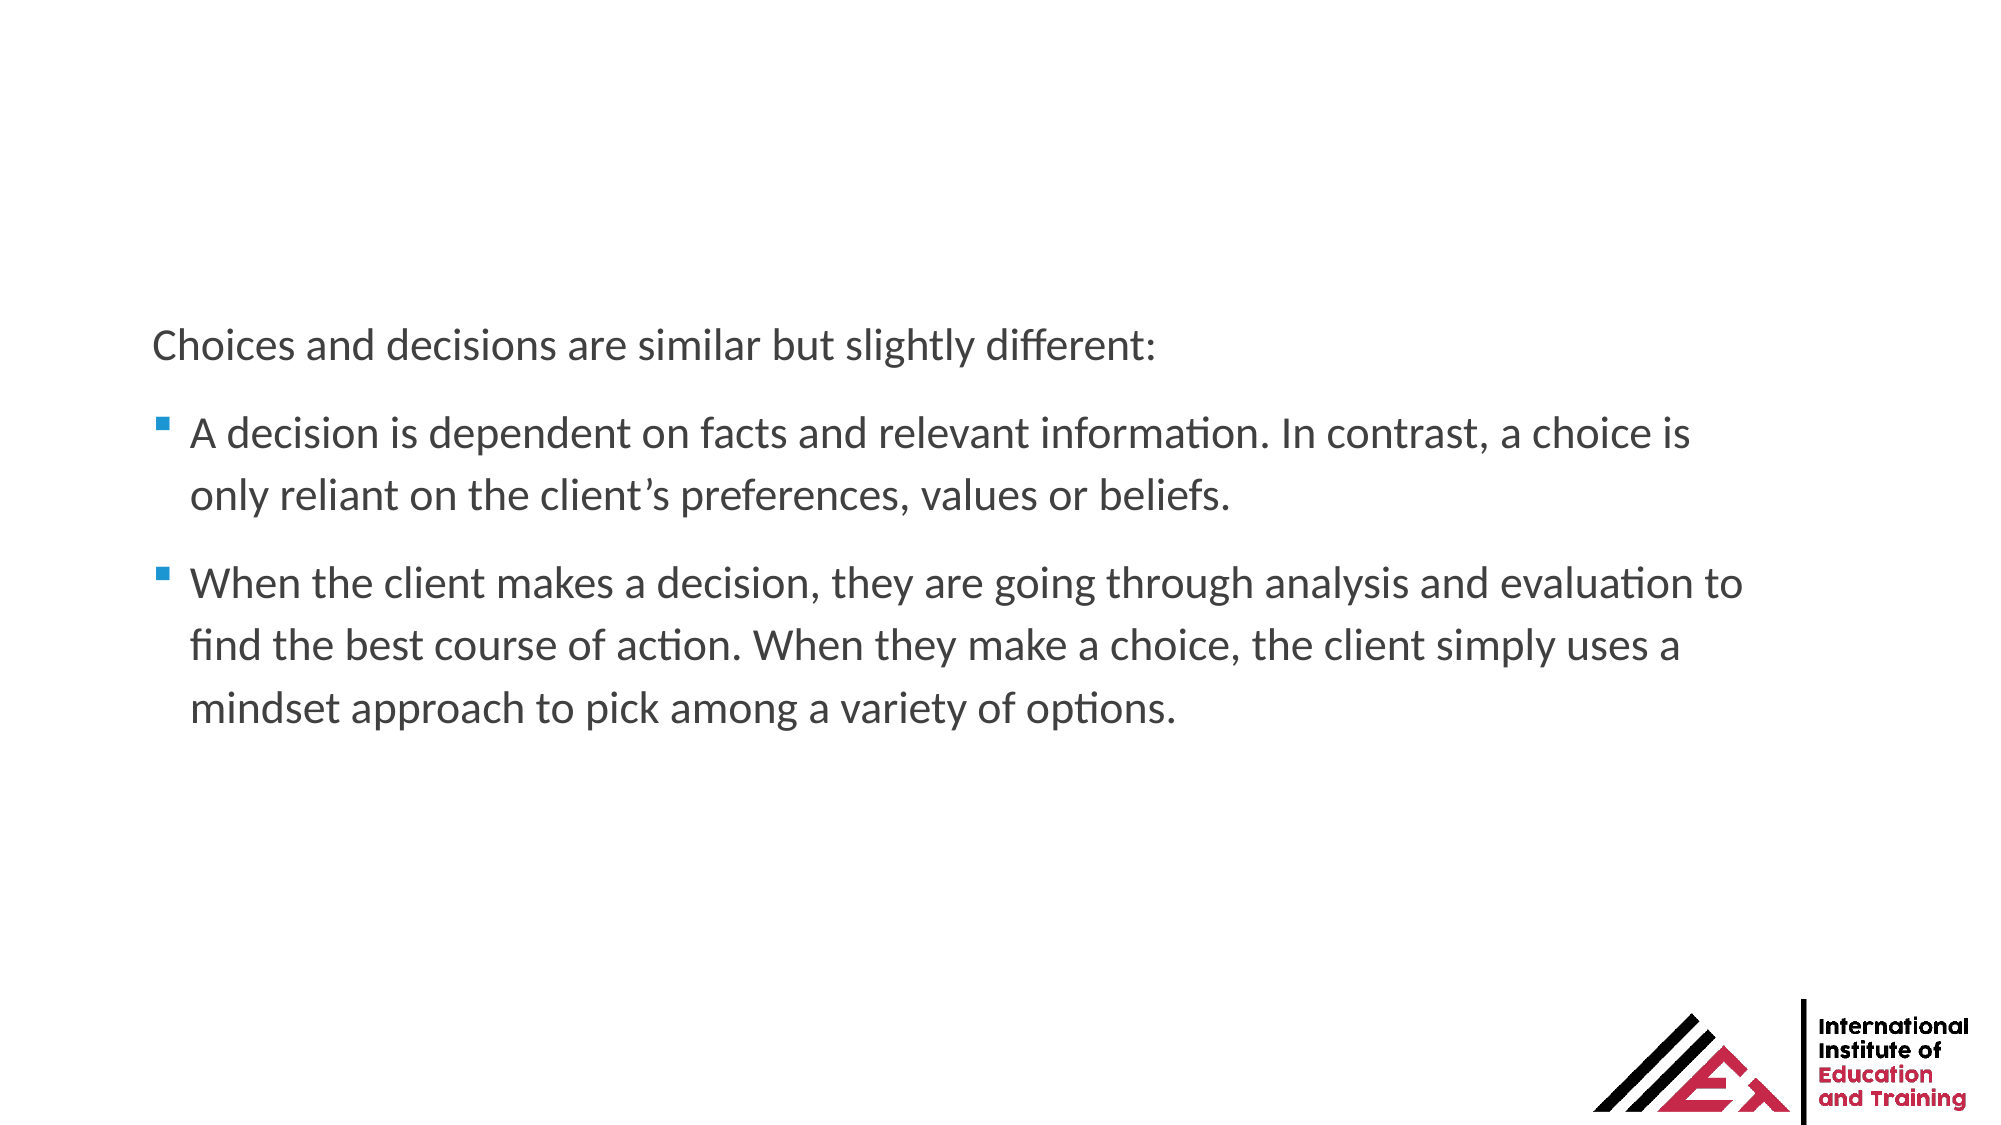

Choices and decisions are similar but slightly different:
A decision is dependent on facts and relevant information. In contrast, a choice is only reliant on the client’s preferences, values or beliefs.
When the client makes a decision, they are going through analysis and evaluation to find the best course of action. When they make a choice, the client simply uses a mindset approach to pick among a variety of options.